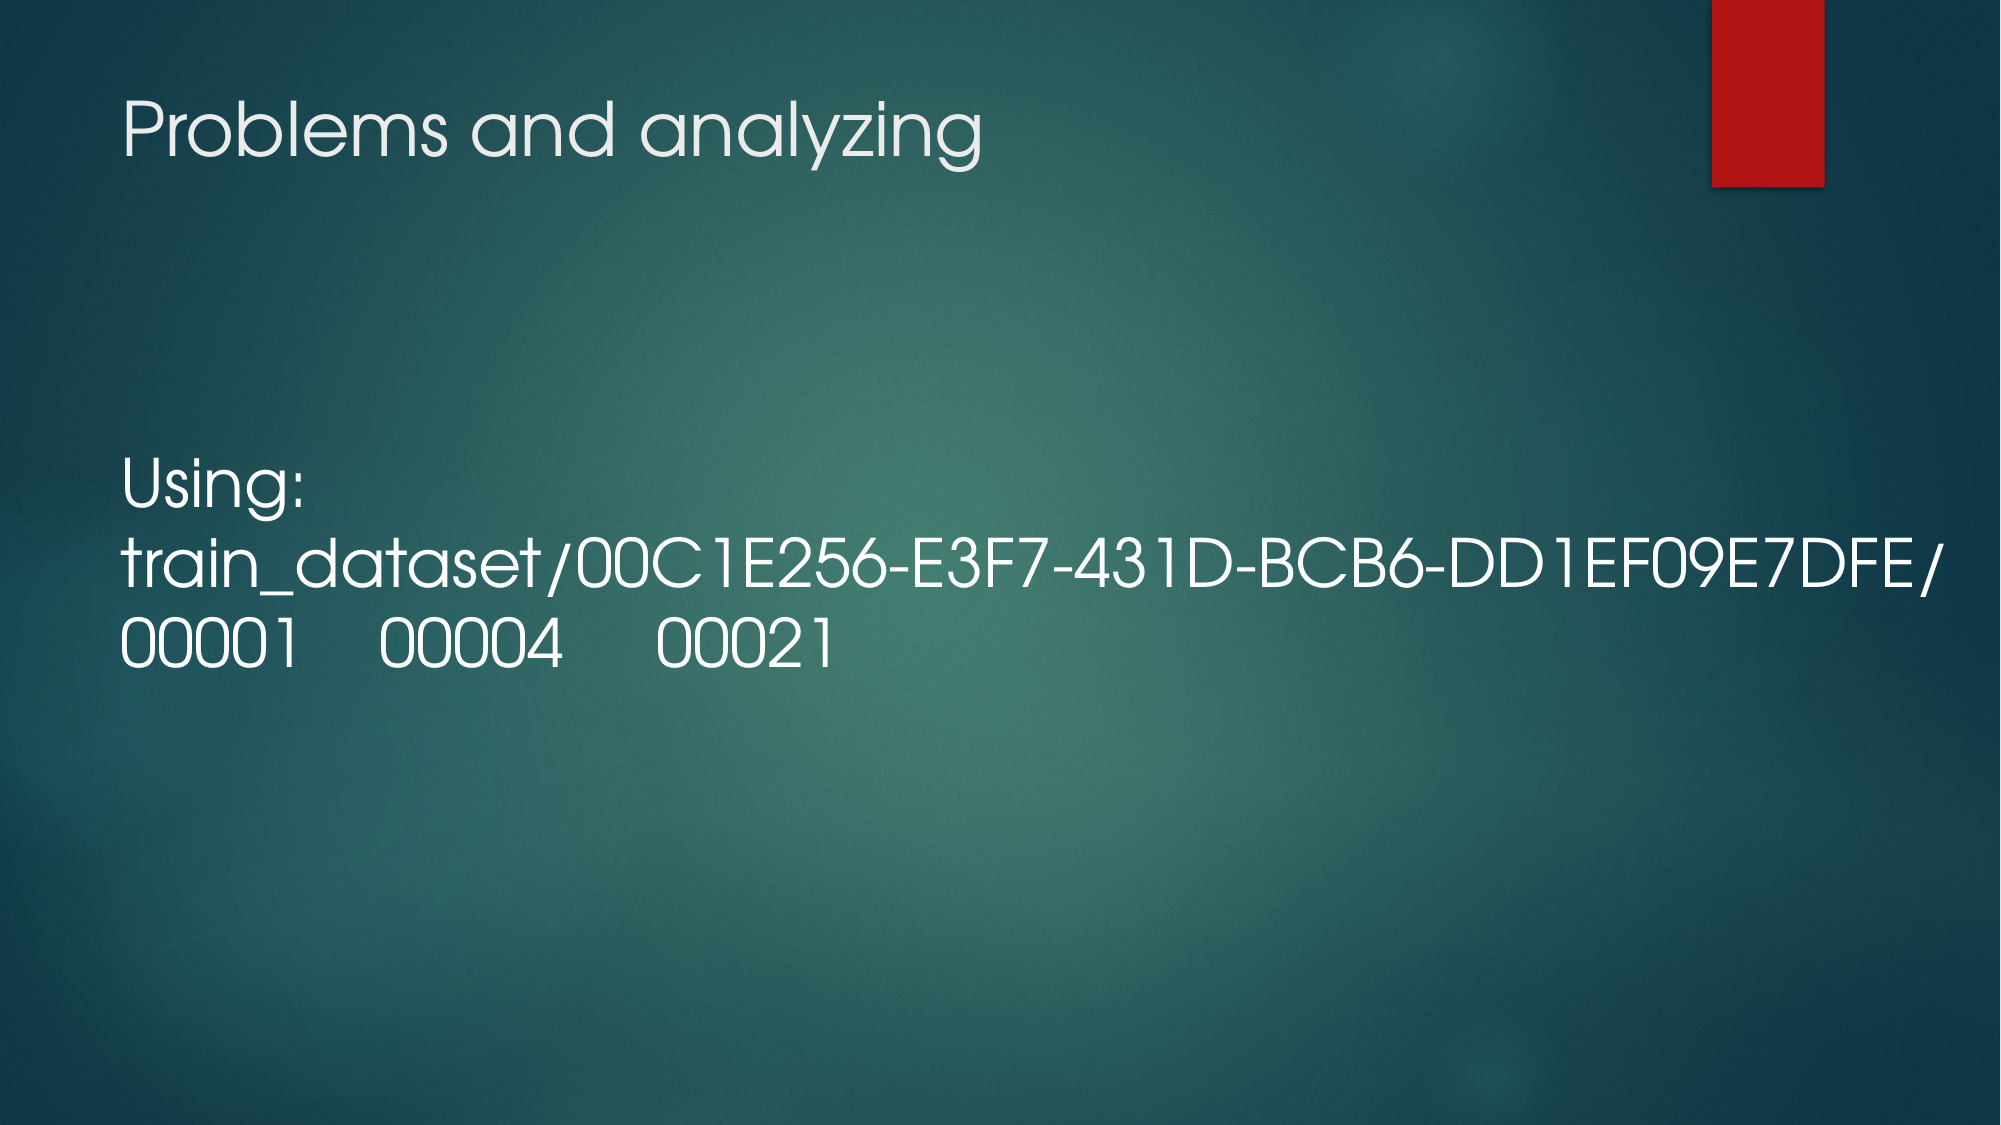

# Problems and analyzing
Using:
train_dataset/00C1E256-E3F7-431D-BCB6-DD1EF09E7DFE/
00001    00004     00021